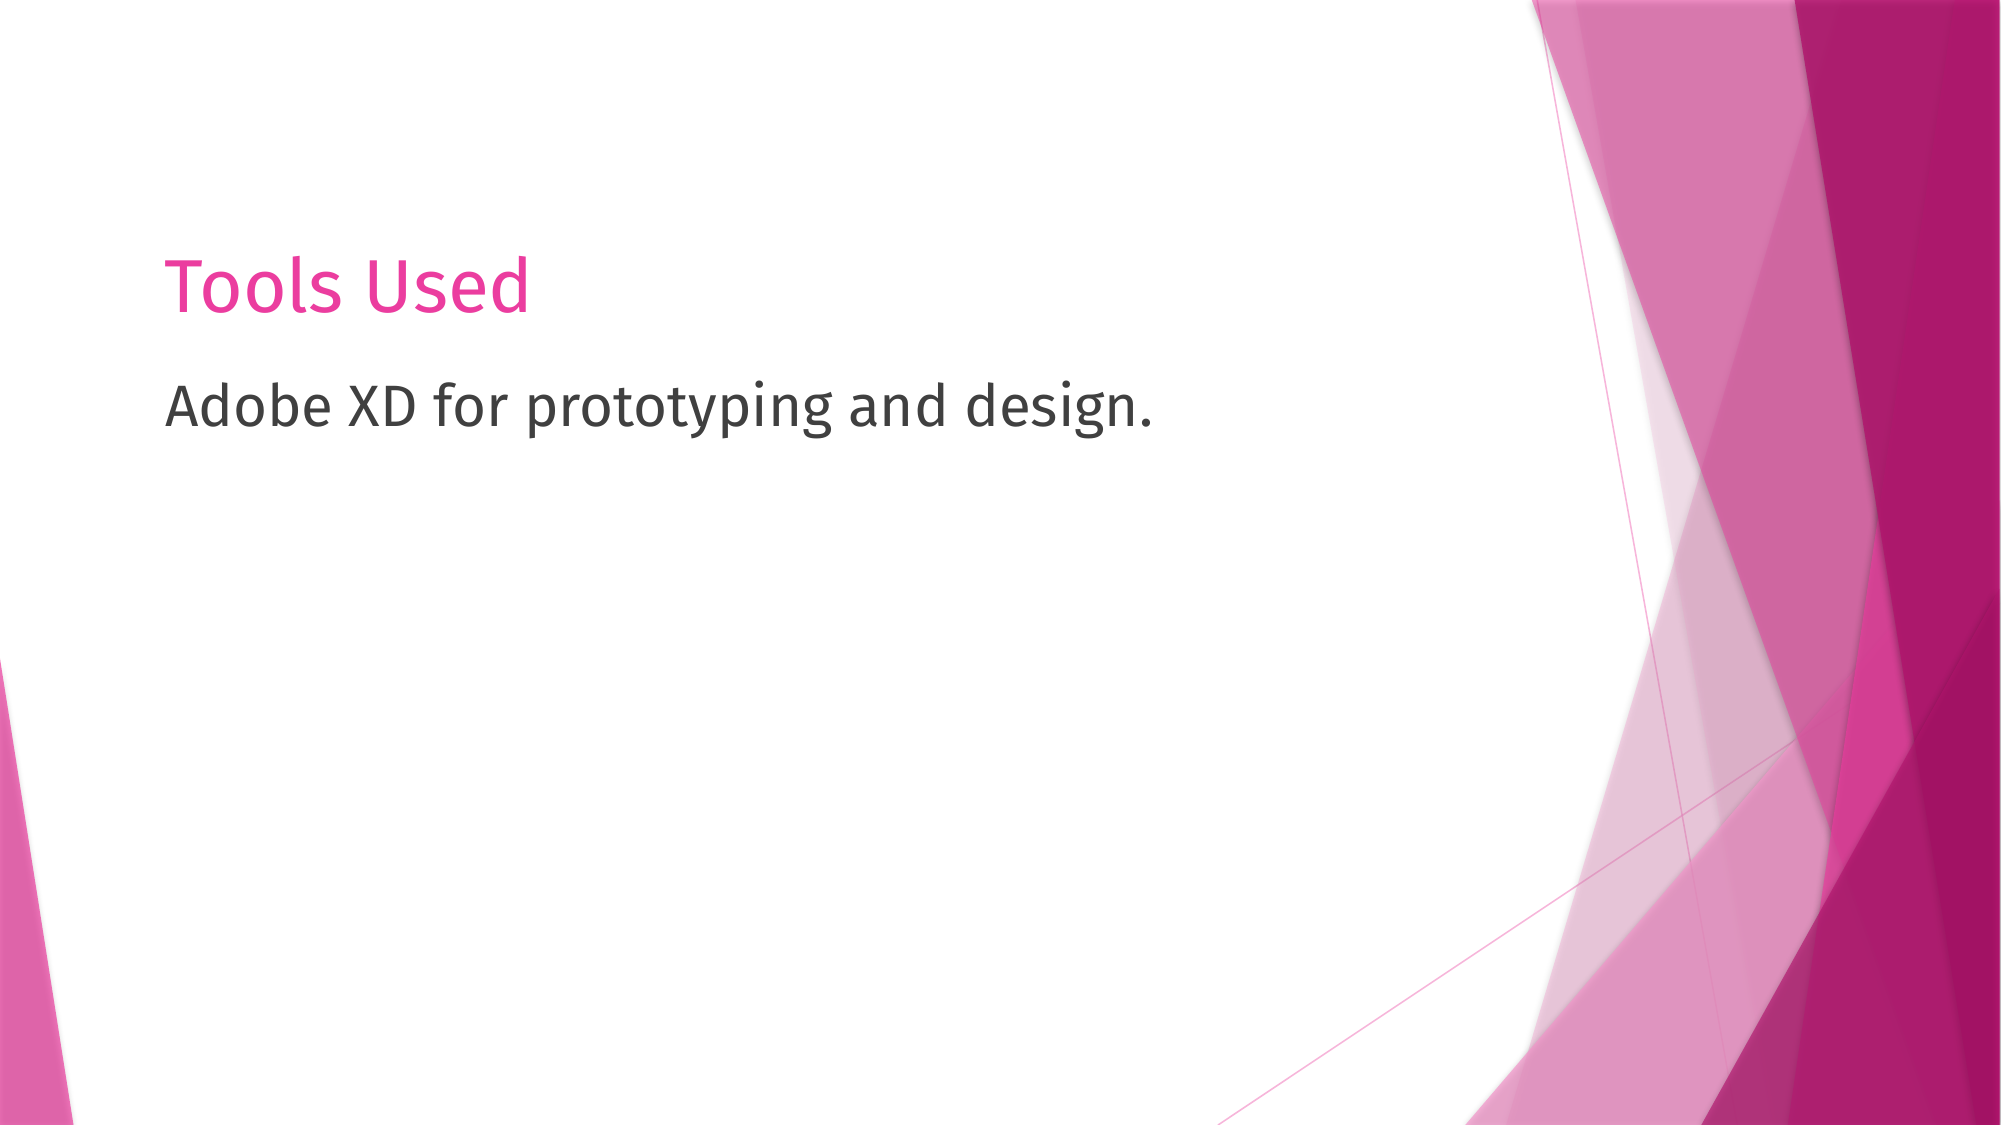

# Tools Used
Adobe XD for prototyping and design.